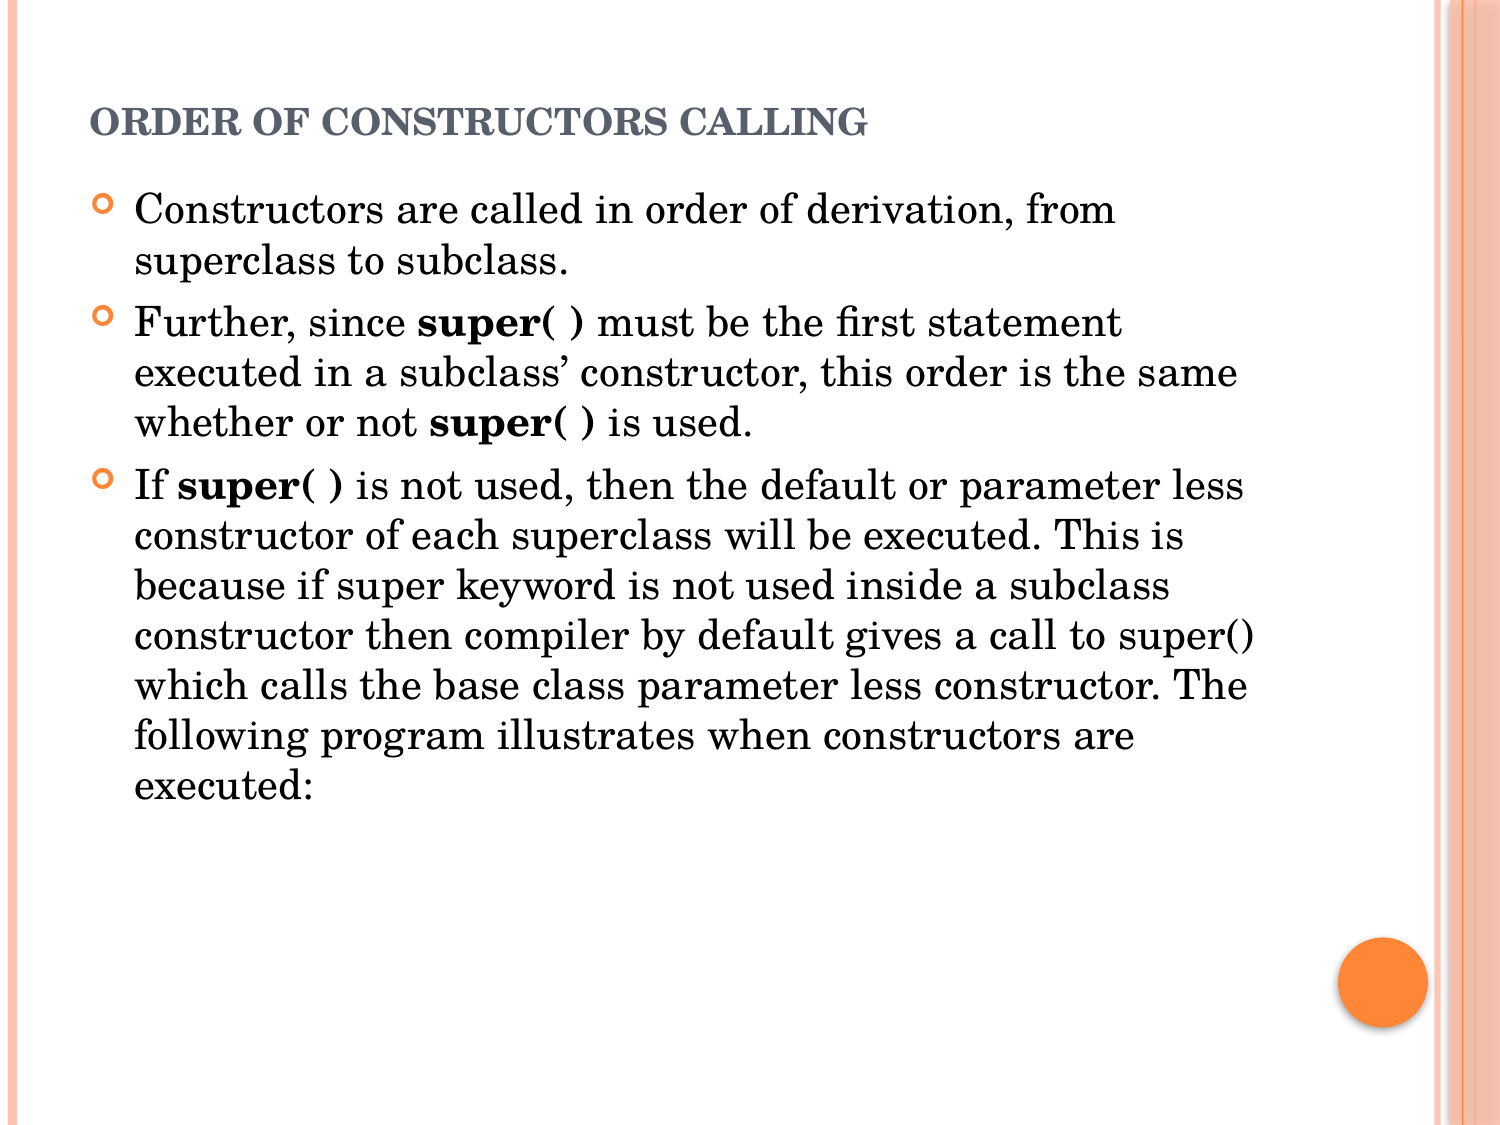

# Order of constructors calling
Constructors are called in order of derivation, from superclass to subclass.
Further, since super( ) must be the first statement executed in a subclass’ constructor, this order is the same whether or not super( ) is used.
If super( ) is not used, then the default or parameter less constructor of each superclass will be executed. This is because if super keyword is not used inside a subclass constructor then compiler by default gives a call to super() which calls the base class parameter less constructor. The following program illustrates when constructors are executed: